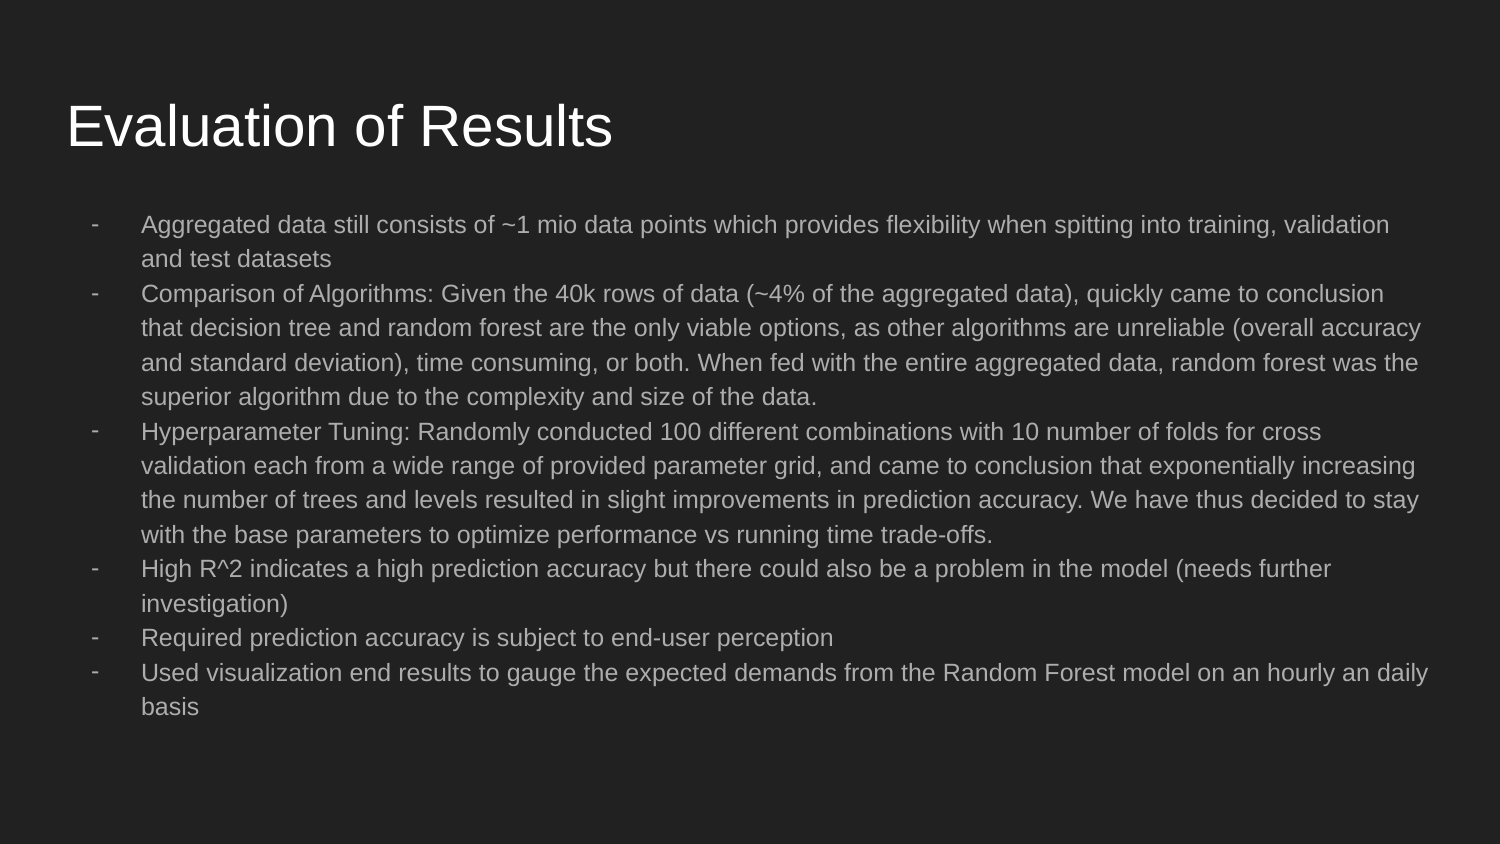

# Evaluation of Results
Aggregated data still consists of ~1 mio data points which provides flexibility when spitting into training, validation and test datasets
Comparison of Algorithms: Given the 40k rows of data (~4% of the aggregated data), quickly came to conclusion that decision tree and random forest are the only viable options, as other algorithms are unreliable (overall accuracy and standard deviation), time consuming, or both. When fed with the entire aggregated data, random forest was the superior algorithm due to the complexity and size of the data.
Hyperparameter Tuning: Randomly conducted 100 different combinations with 10 number of folds for cross validation each from a wide range of provided parameter grid, and came to conclusion that exponentially increasing the number of trees and levels resulted in slight improvements in prediction accuracy. We have thus decided to stay with the base parameters to optimize performance vs running time trade-offs.
High R^2 indicates a high prediction accuracy but there could also be a problem in the model (needs further investigation)
Required prediction accuracy is subject to end-user perception
Used visualization end results to gauge the expected demands from the Random Forest model on an hourly an daily basis